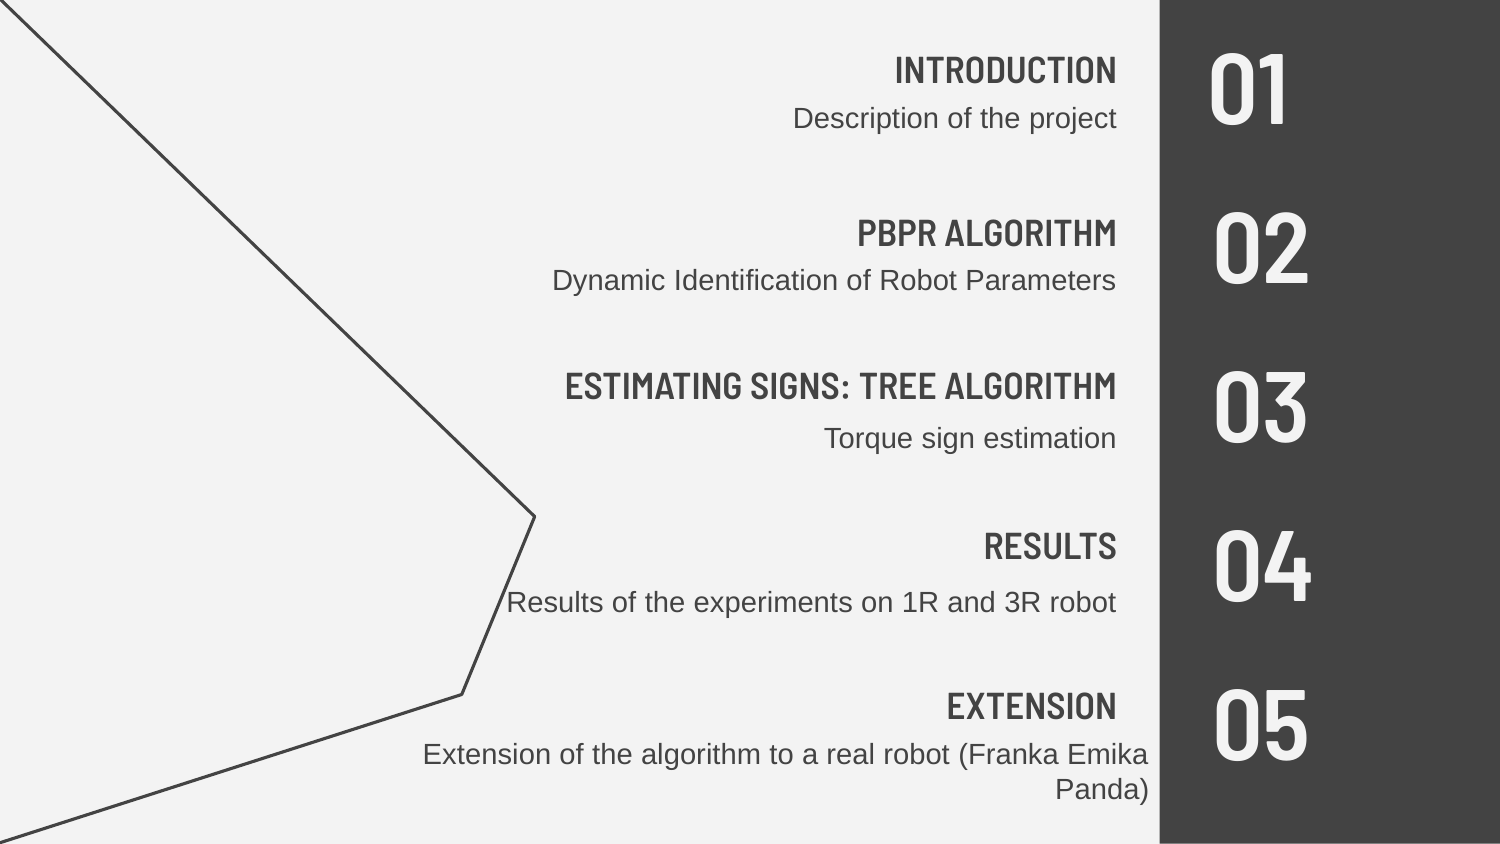

01
# INTRODUCTION
Description of the project
02
PBPR ALGORITHM
Dynamic Identification of Robot Parameters
03
ESTIMATING SIGNS: TREE ALGORITHM
Torque sign estimation
04
RESULTS
Results of the experiments on 1R and 3R robot
05
EXTENSION
Extension of the algorithm to a real robot (Franka Emika Panda)